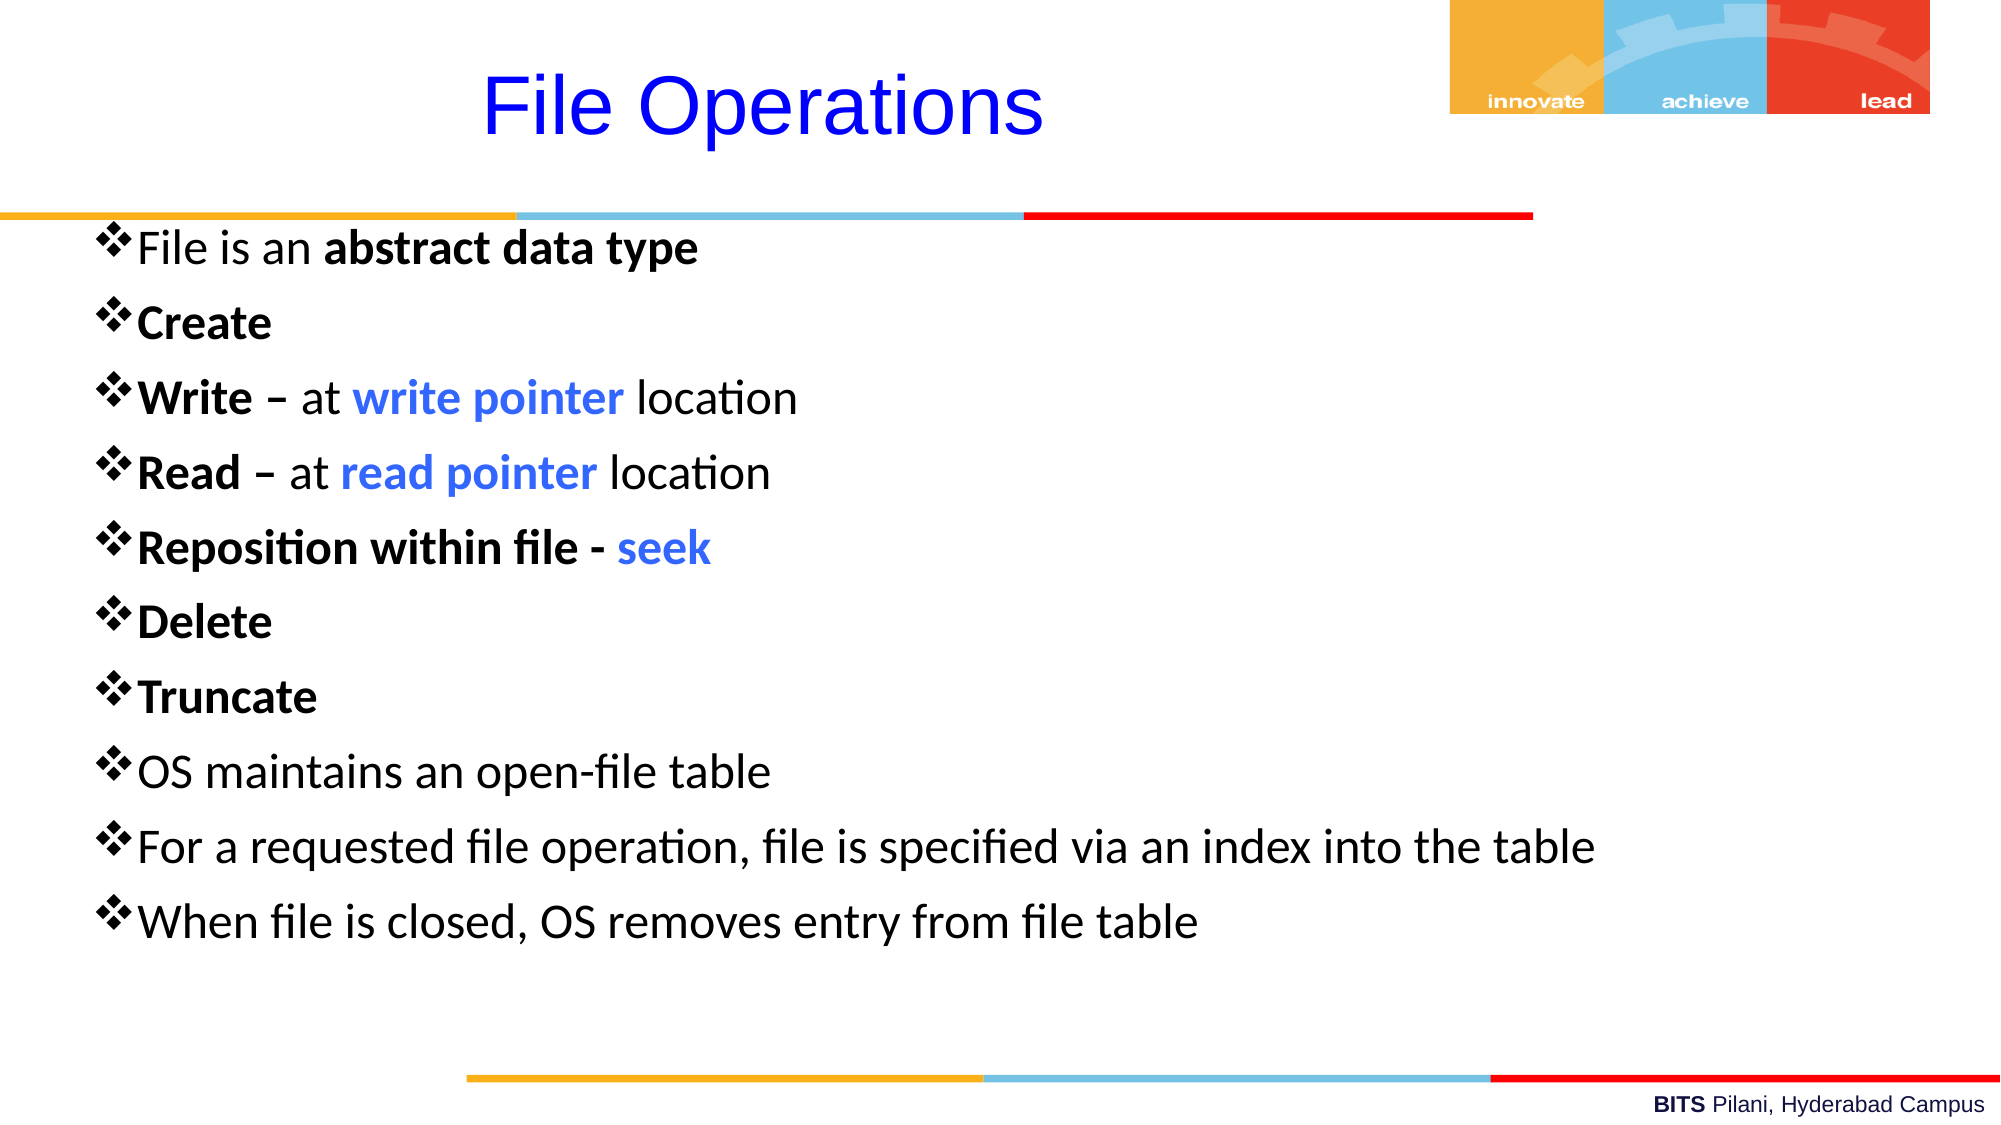

File Operations
File is an abstract data type
Create
Write – at write pointer location
Read – at read pointer location
Reposition within file - seek
Delete
Truncate
OS maintains an open-file table
For a requested file operation, file is specified via an index into the table
When file is closed, OS removes entry from file table